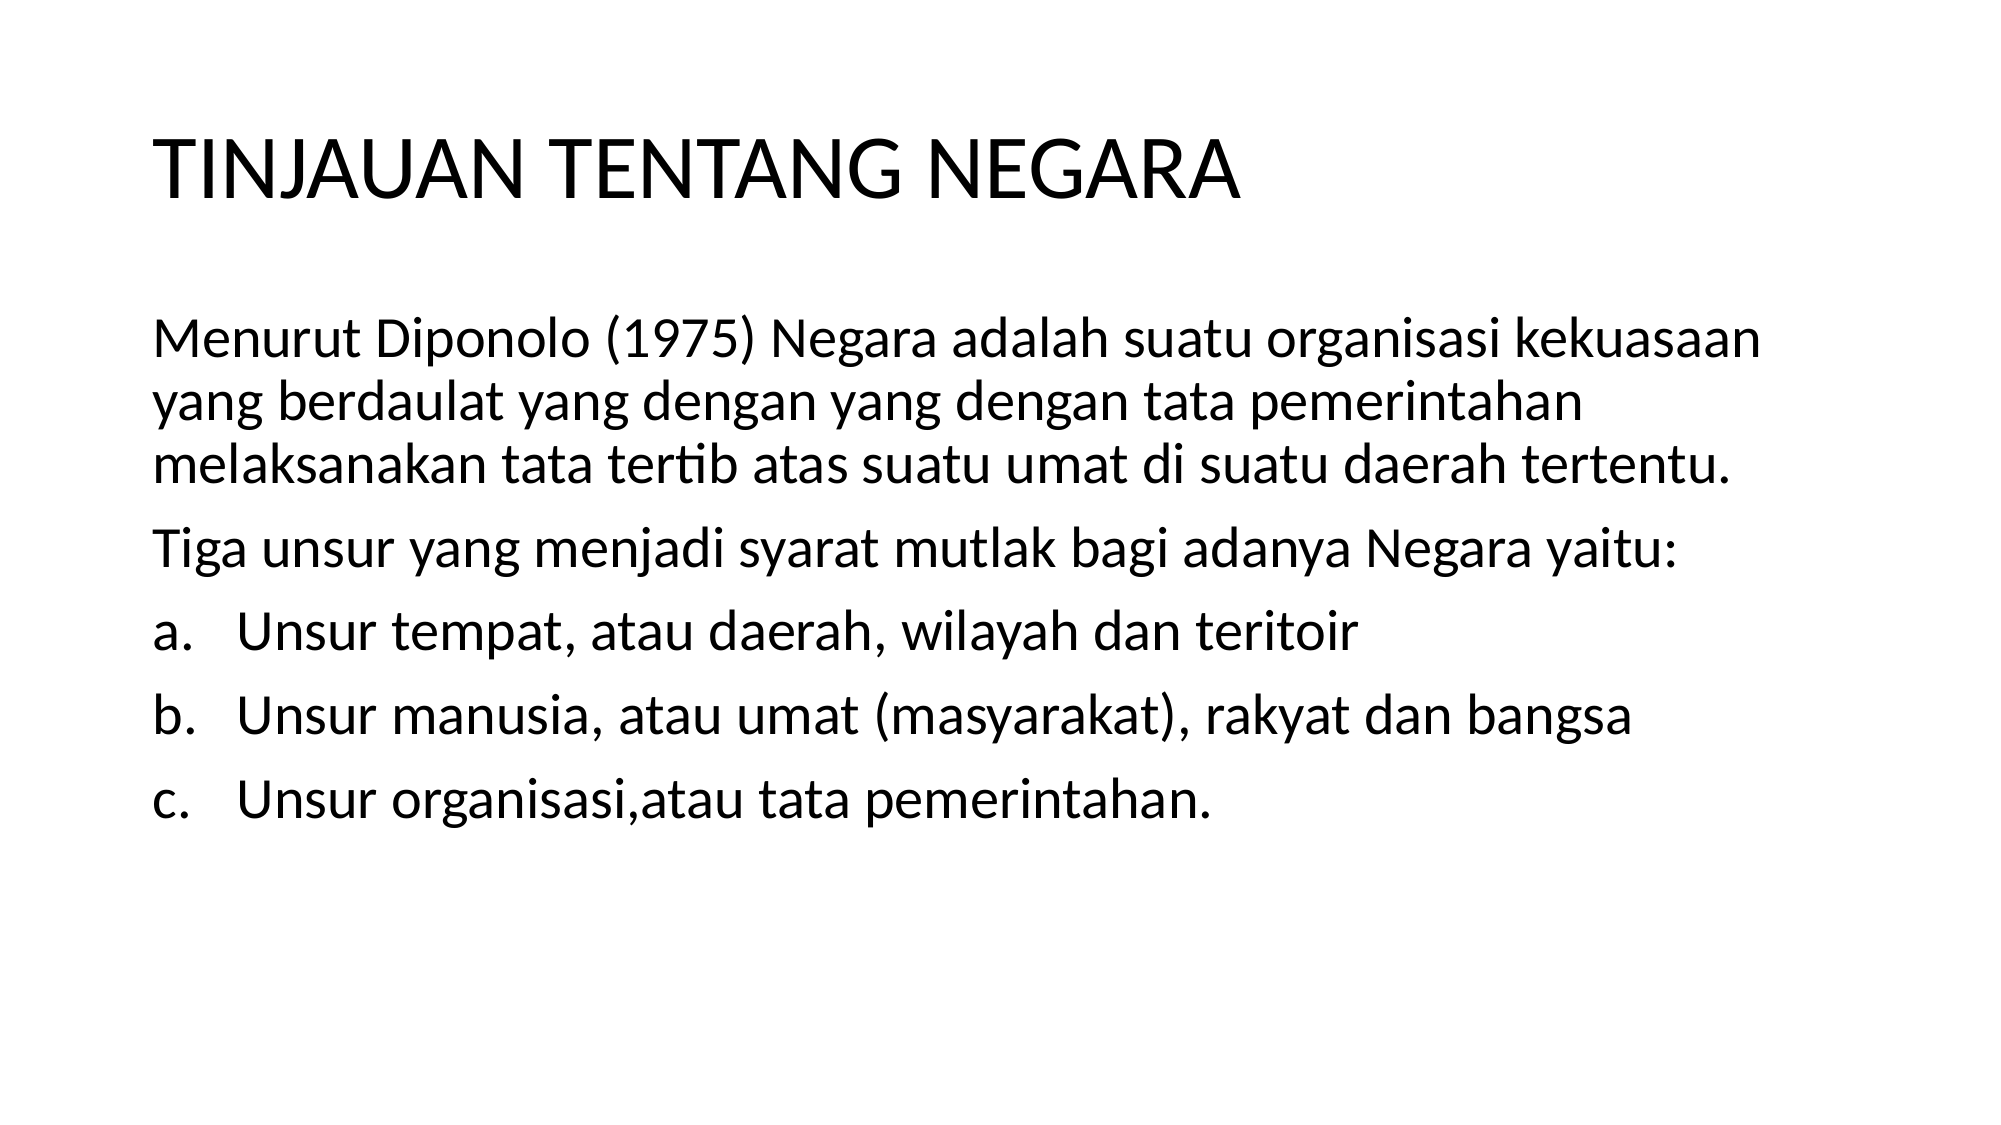

# TINJAUAN TENTANG NEGARA
Menurut Diponolo (1975) Negara adalah suatu organisasi kekuasaan yang berdaulat yang dengan yang dengan tata pemerintahan melaksanakan tata tertib atas suatu umat di suatu daerah tertentu.
Tiga unsur yang menjadi syarat mutlak bagi adanya Negara yaitu:
Unsur tempat, atau daerah, wilayah dan teritoir
Unsur manusia, atau umat (masyarakat), rakyat dan bangsa
Unsur organisasi,atau tata pemerintahan.